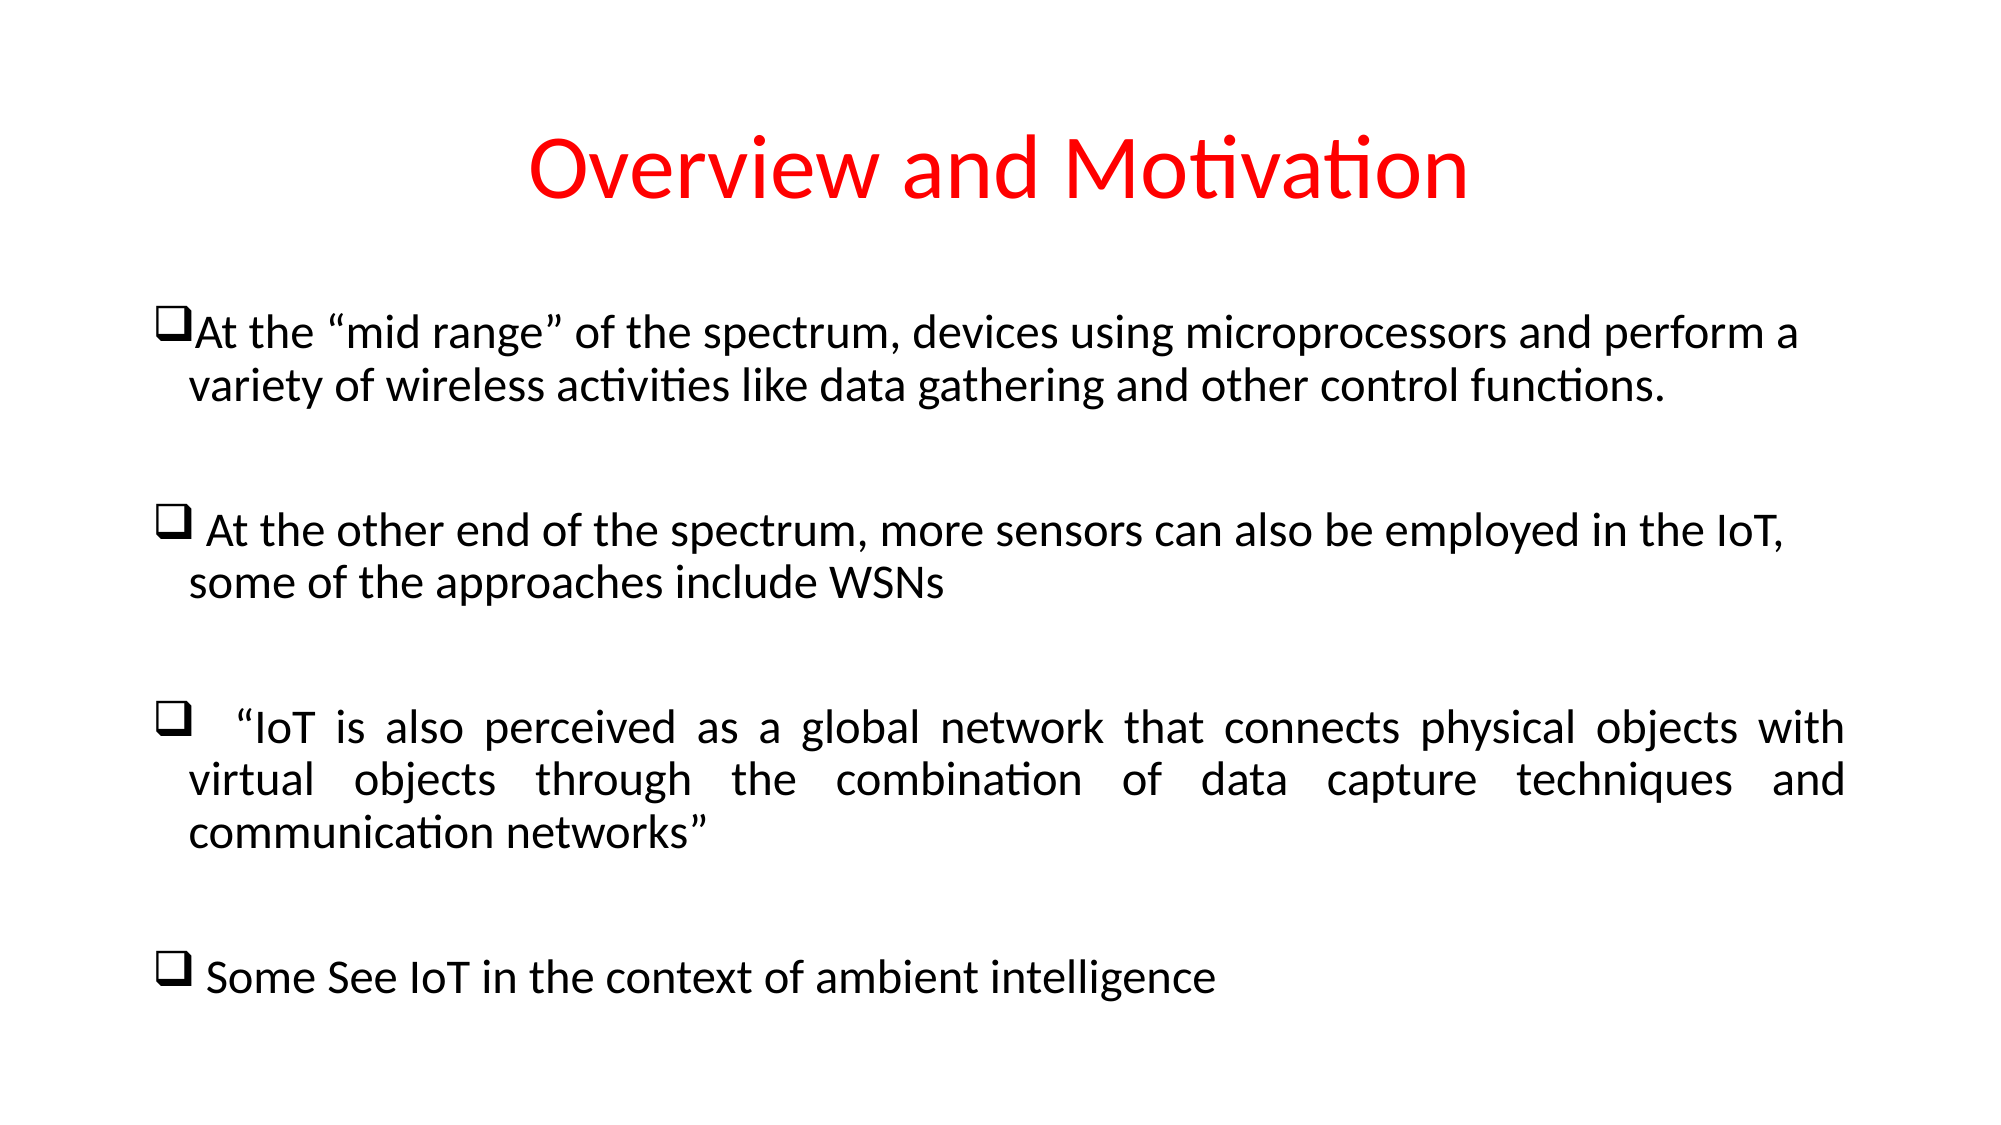

# Overview and Motivation
At the “mid range” of the spectrum, devices using microprocessors and perform a variety of wireless activities like data gathering and other control functions.

 At the other end of the spectrum, more sensors can also be employed in the IoT, some of the approaches include WSNs

  “IoT is also perceived as a global network that connects physical objects with virtual objects through the combination of data capture techniques and communication networks”

 Some See IoT in the context of ambient intelligence